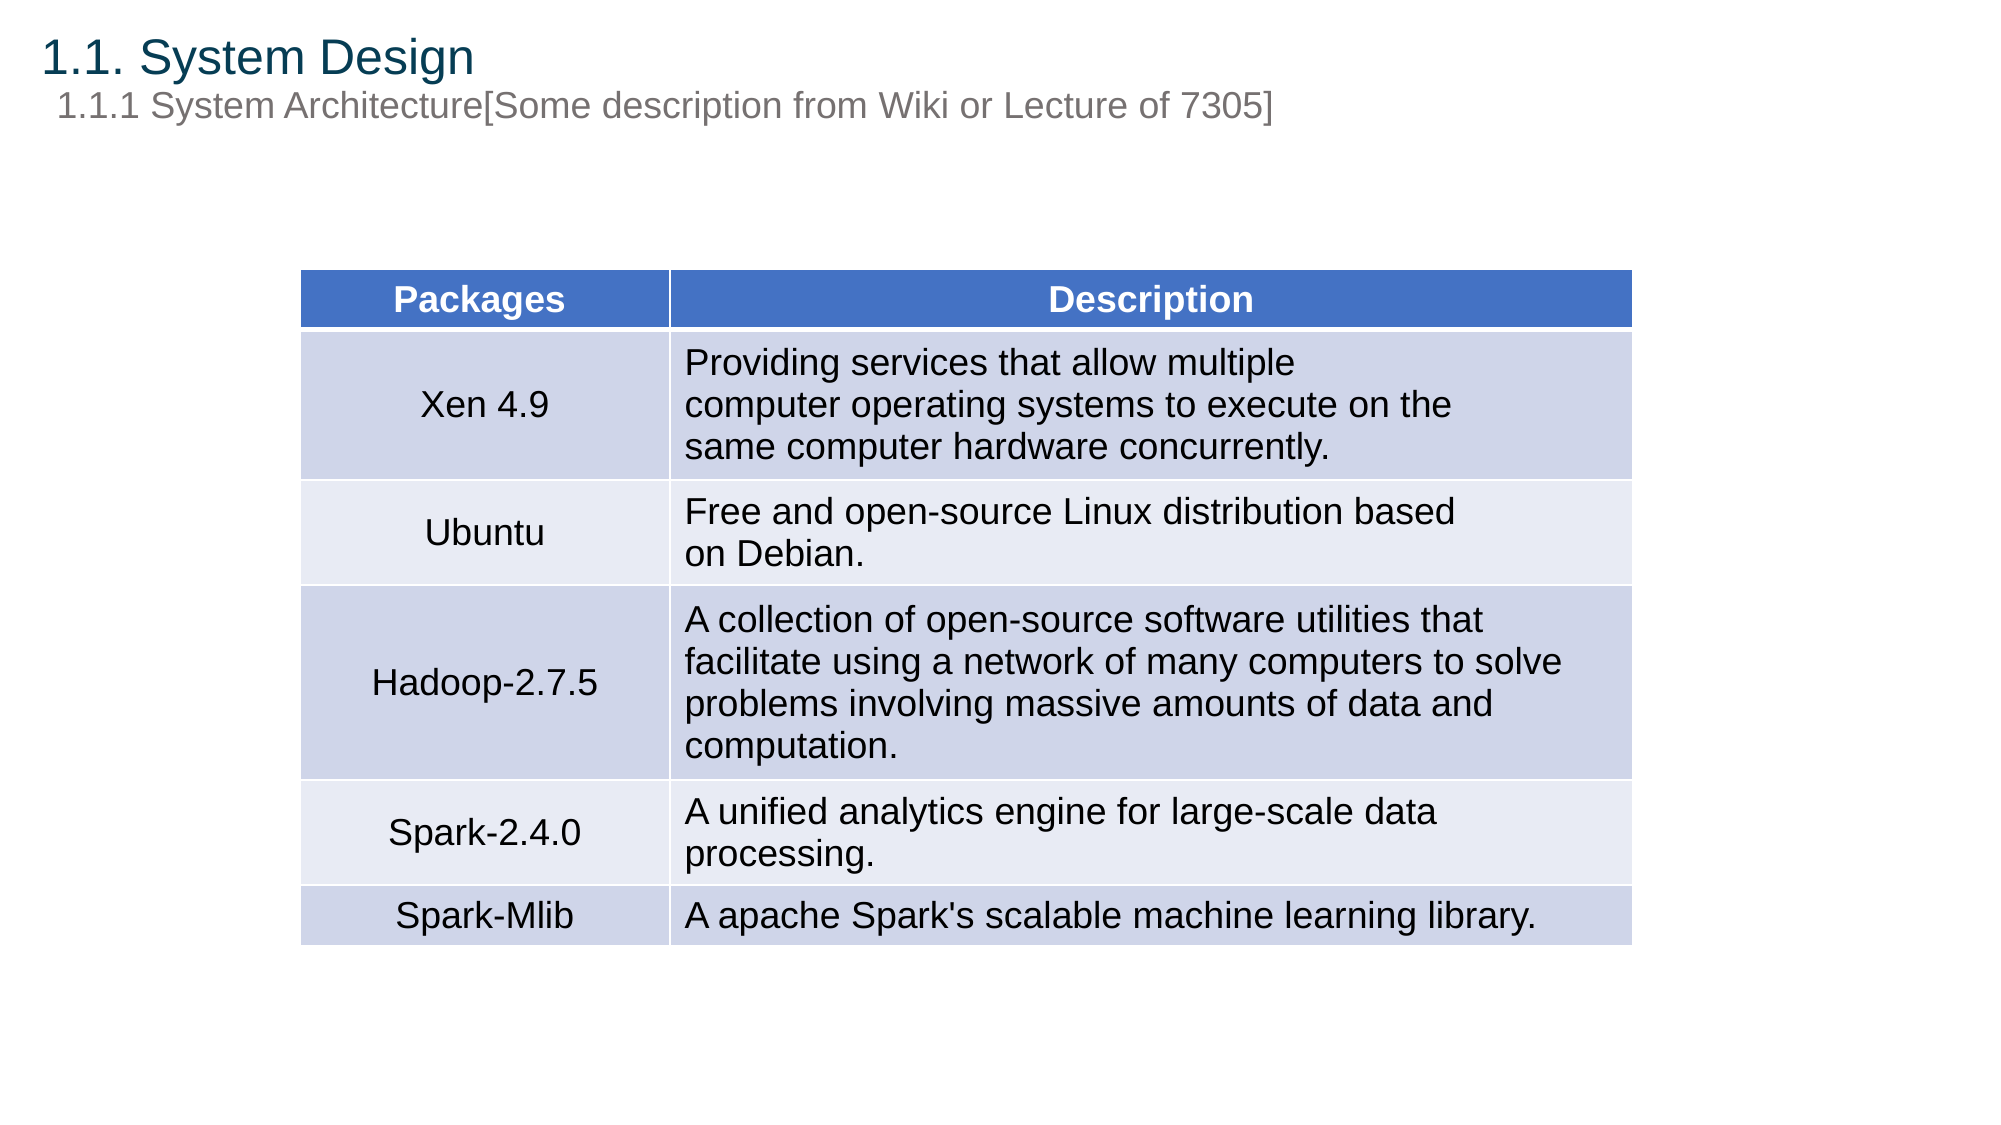

1.1. System Design

1.1.1 System Architecture[Some description from Wiki or Lecture of 7305]
| Packages | Description |
| --- | --- |
| Xen 4.9 | Providing services that allow multiple computer operating systems to execute on the same computer hardware concurrently. |
| Ubuntu | Free and open-source Linux distribution based on Debian. |
| Hadoop-2.7.5 | A collection of open-source software utilities that facilitate using a network of many computers to solve problems involving massive amounts of data and computation. |
| Spark-2.4.0 | A unified analytics engine for large-scale data processing. |
| Spark-Mlib | A apache Spark's scalable machine learning library. |